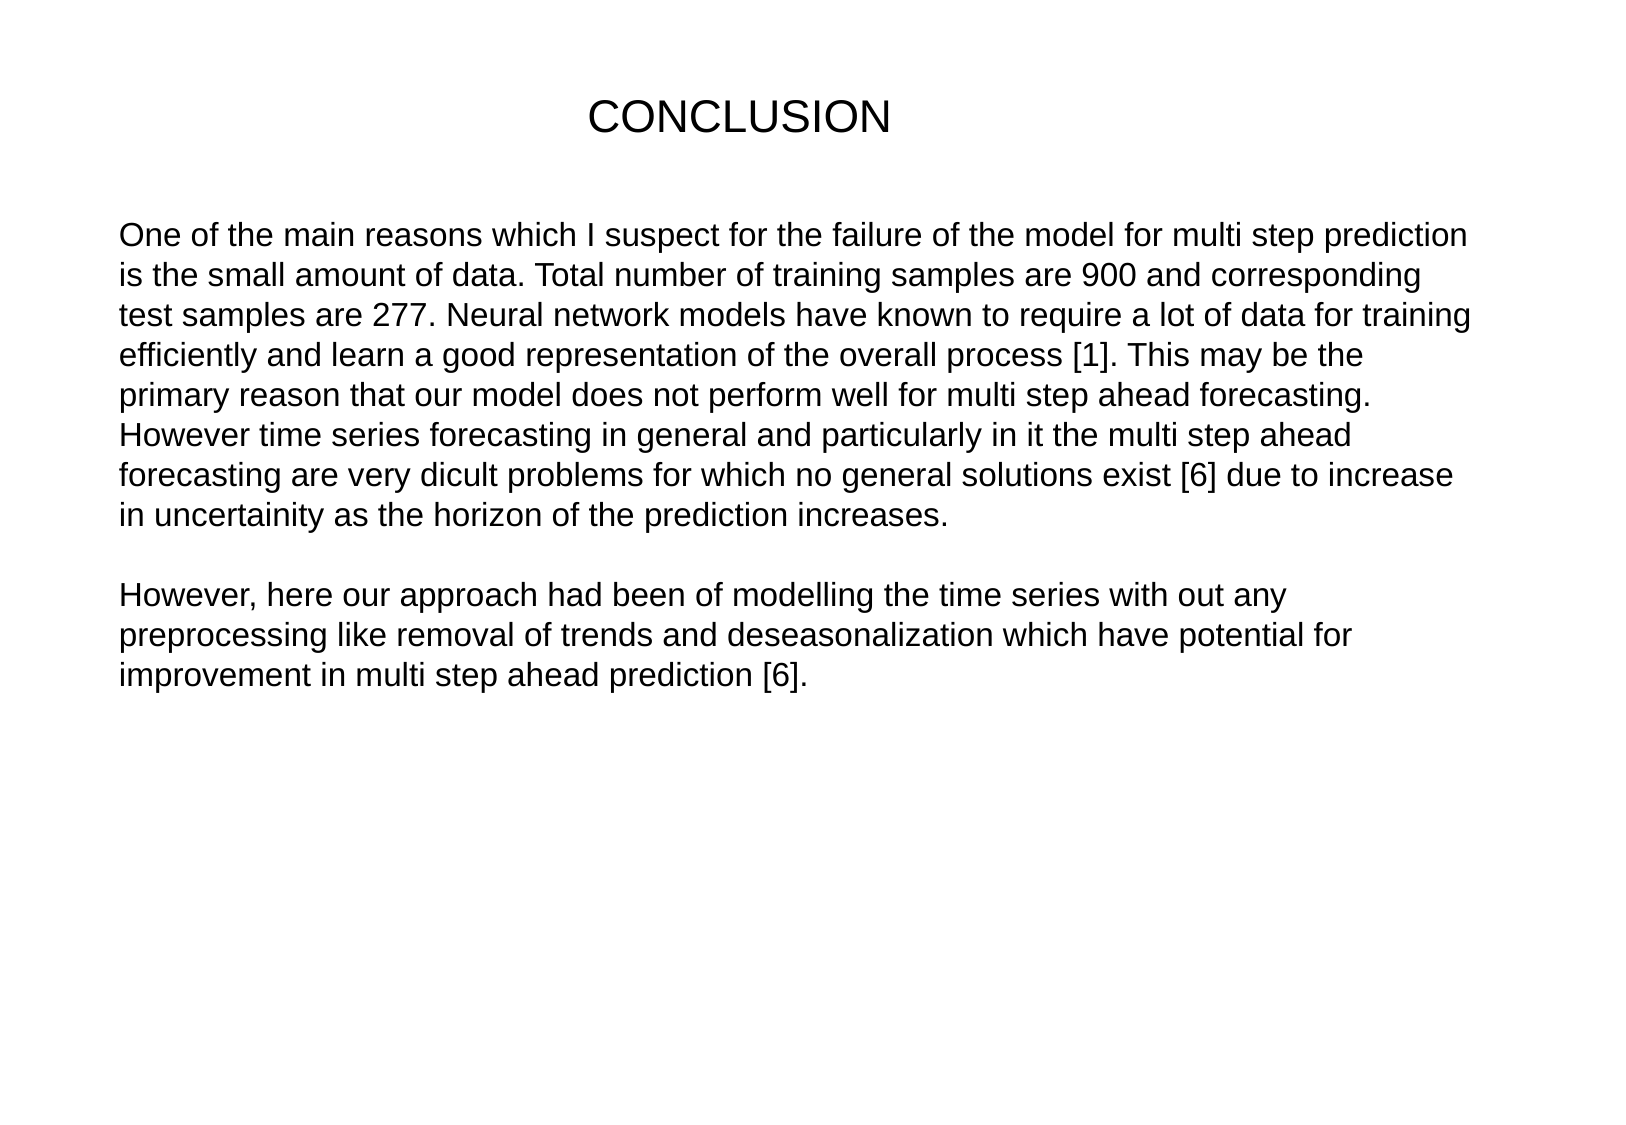

CONCLUSION
One of the main reasons which I suspect for the failure of the model for multi step prediction is the small amount of data. Total number of training samples are 900 and corresponding test samples are 277. Neural network models have known to require a lot of data for training efficiently and learn a good representation of the overall process [1]. This may be the primary reason that our model does not perform well for multi step ahead forecasting. However time series forecasting in general and particularly in it the multi step ahead forecasting are very dicult problems for which no general solutions exist [6] due to increase in uncertainity as the horizon of the prediction increases.

However, here our approach had been of modelling the time series with out any preprocessing like removal of trends and deseasonalization which have potential for improvement in multi step ahead prediction [6].